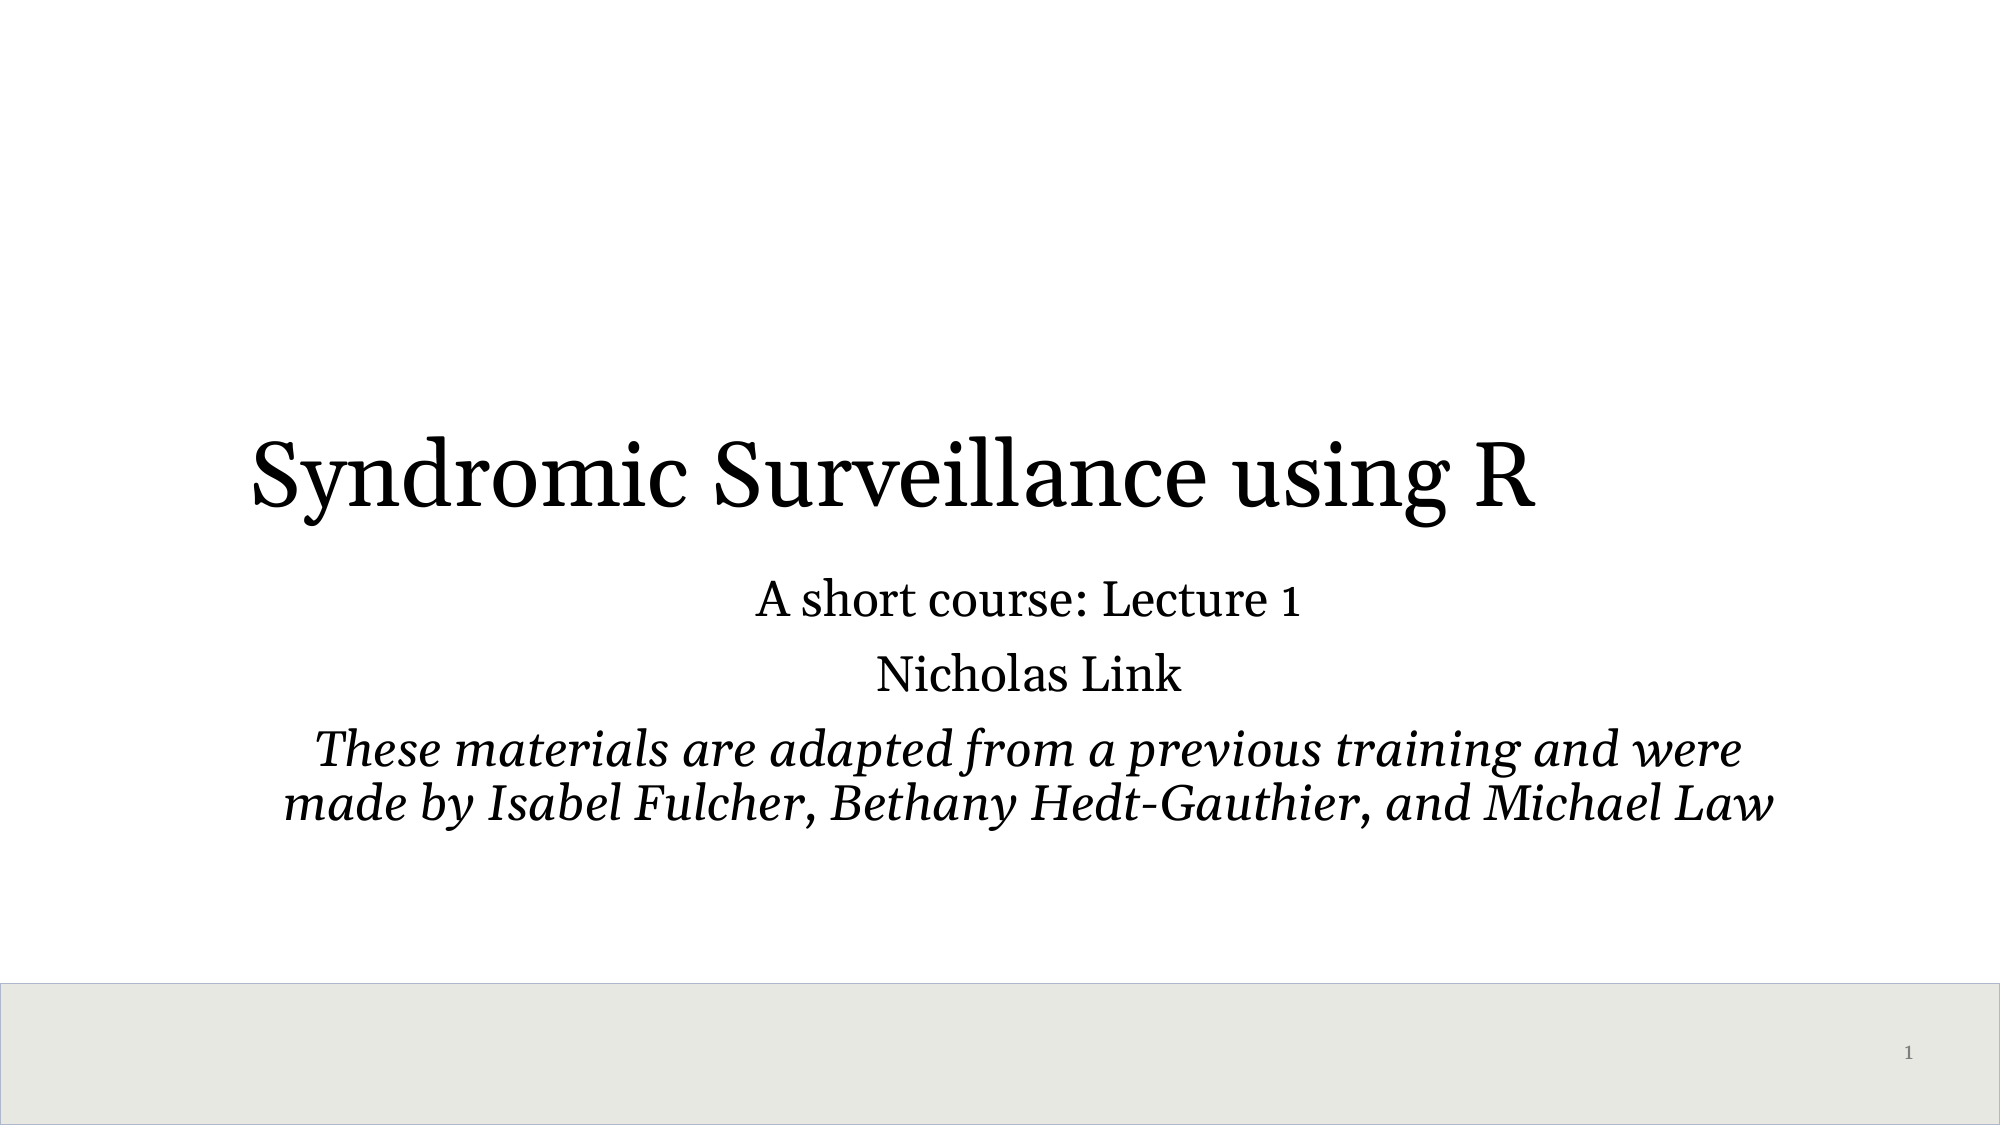

# Syndromic Surveillance using R
A short course: Lecture 1
Nicholas Link
These materials are adapted from a previous training and were made by Isabel Fulcher, Bethany Hedt-Gauthier, and Michael Law